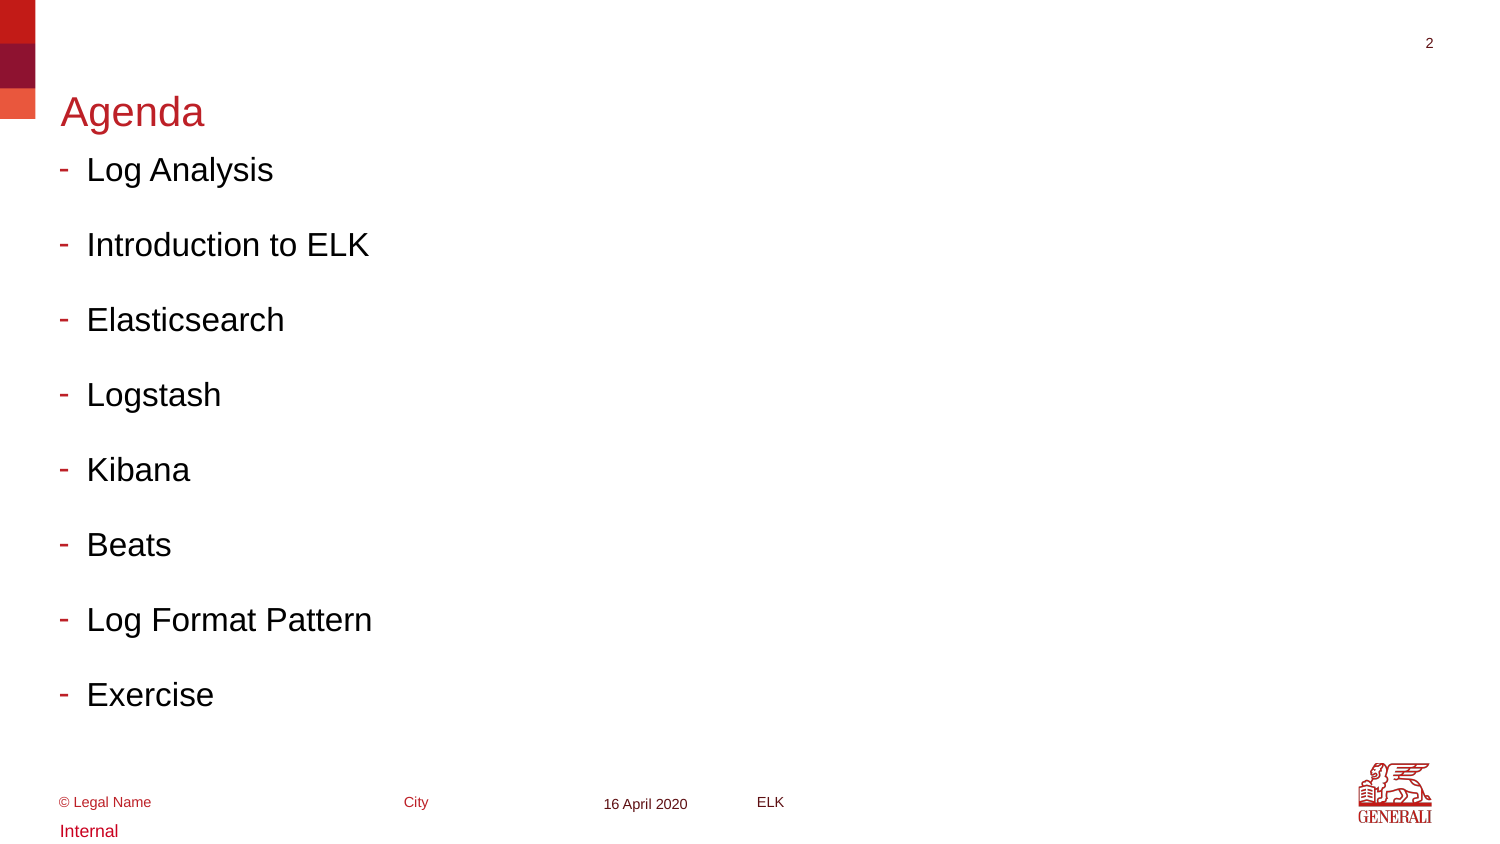

2
Log Analysis

Introduction to ELK

Elasticsearch

Logstash

Kibana

Beats

Log Format Pattern
Exercise
16 April 2020
ELK